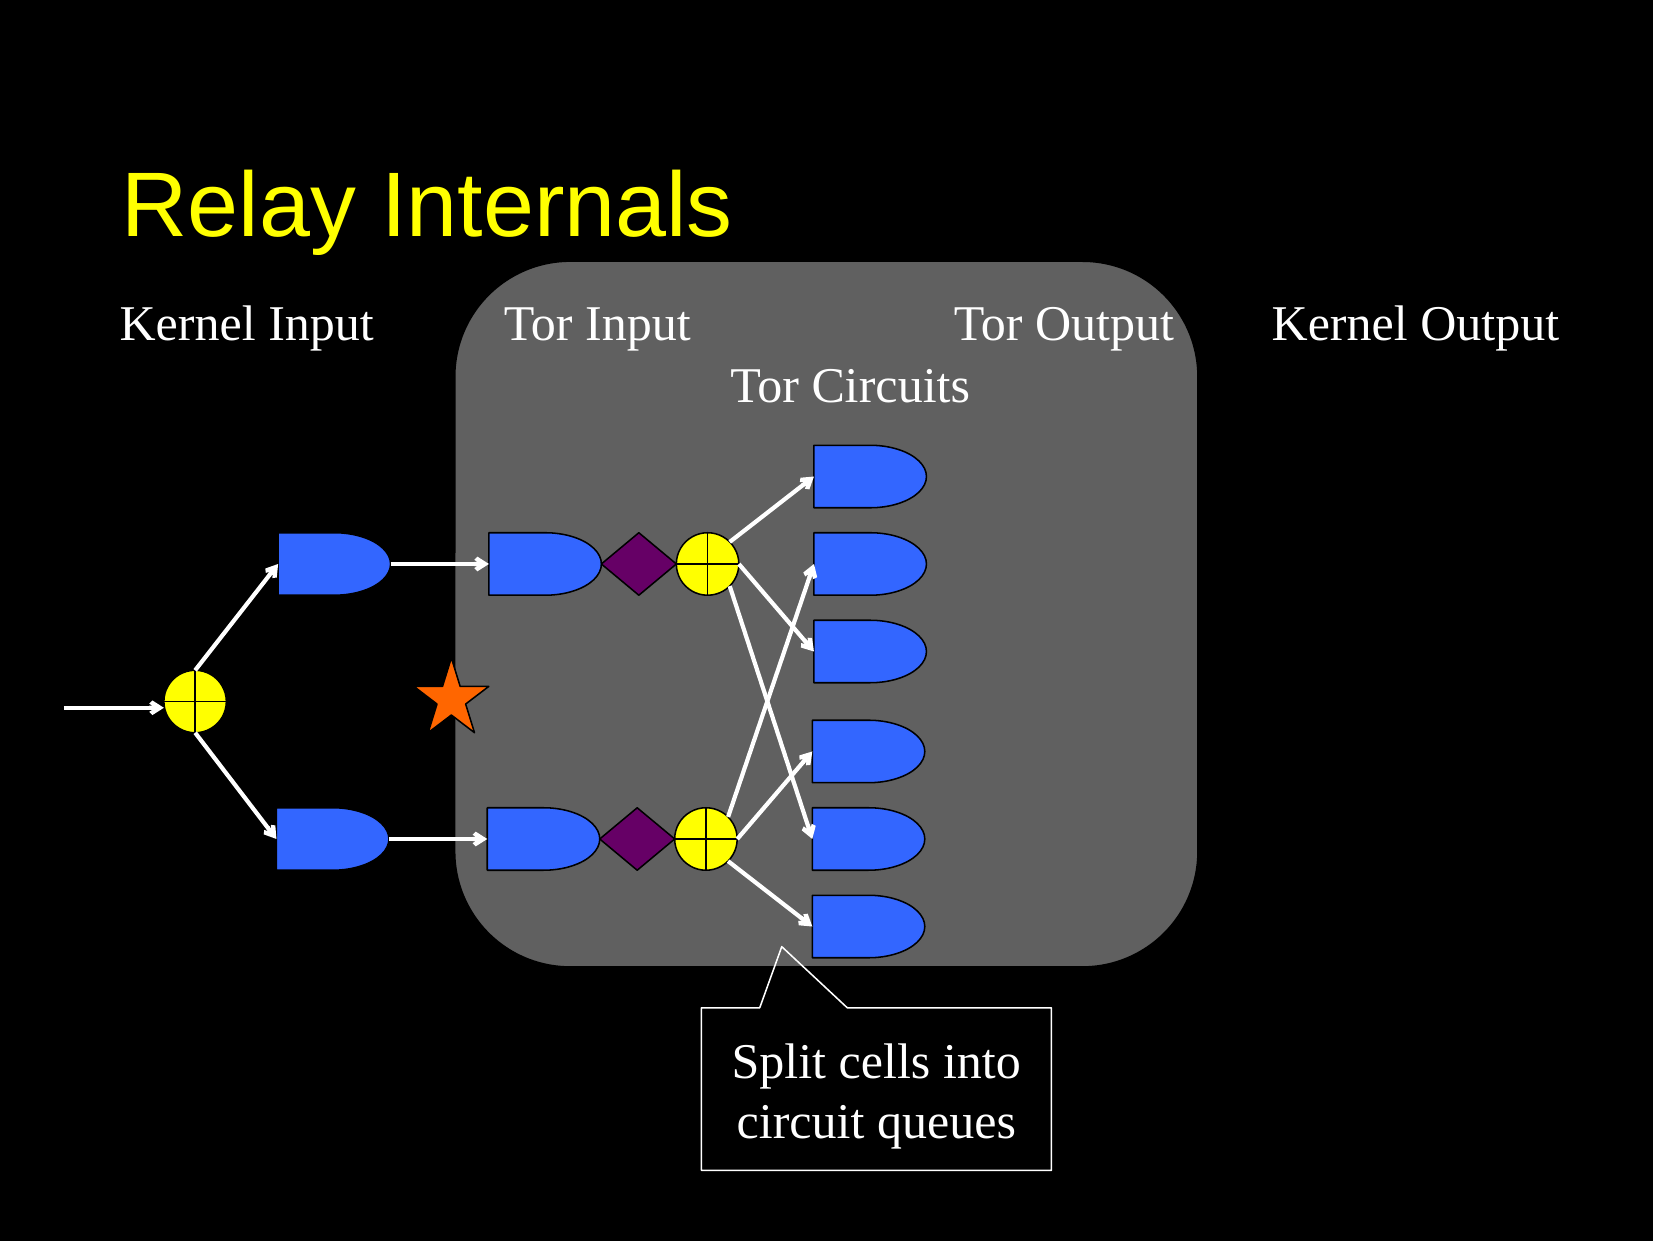

# Relay Internals

Kernel Input
Tor Output
Kernel Output
Tor Input
Tor Circuits

Split cells into circuit queues